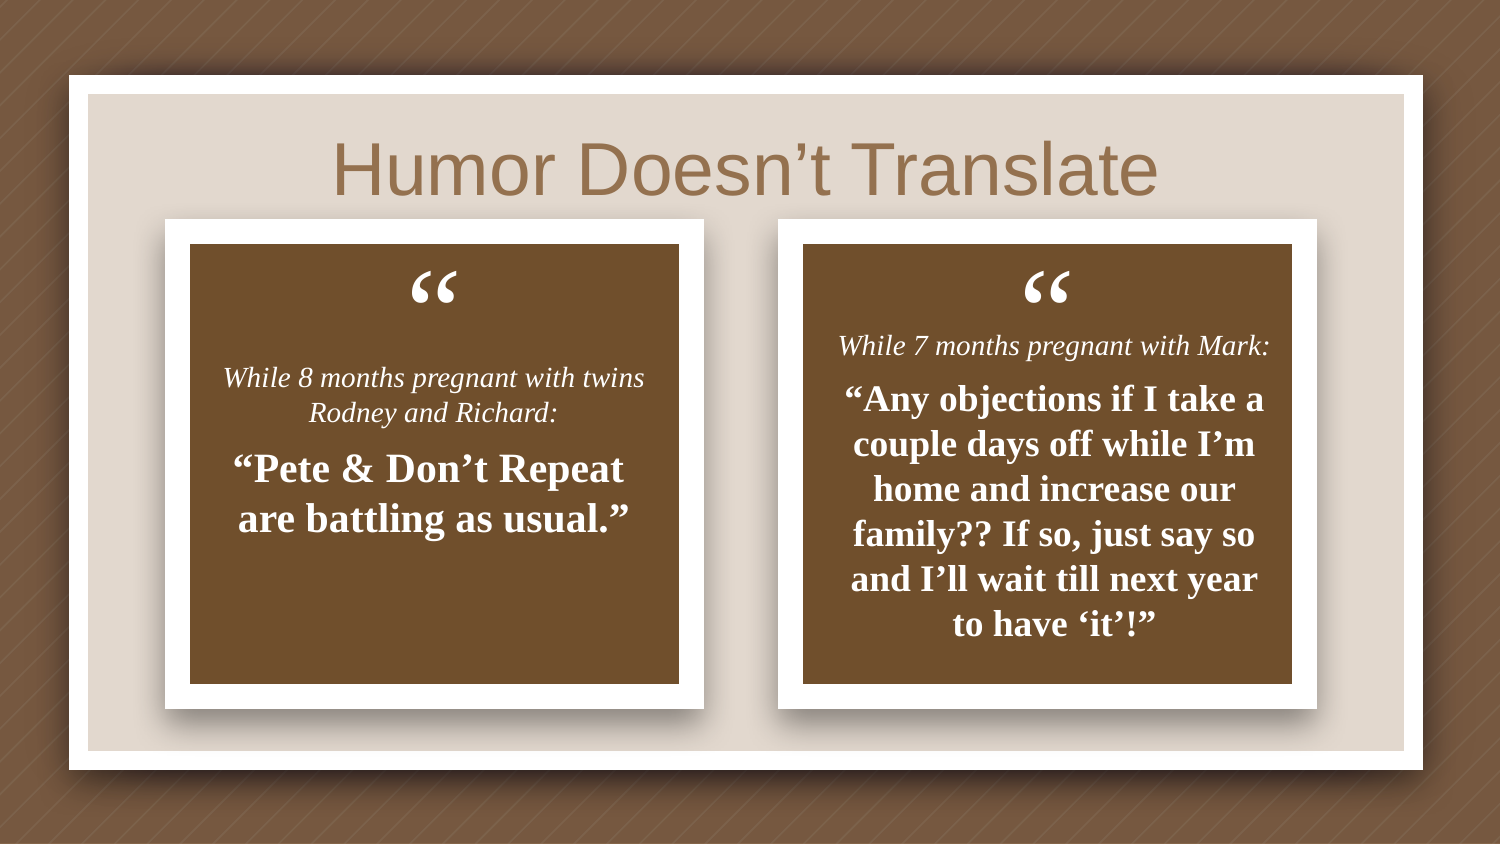

Humor Doesn’t Translate

“
“

While 7 months pregnant with Mark:
“Any objections if I take a couple days off while I’m home and increase our family?? If so, just say so and I’ll wait till next year to have ‘it’!”
While 8 months pregnant with twins Rodney and Richard:
“Pete & Don’t Repeat
are battling as usual.”